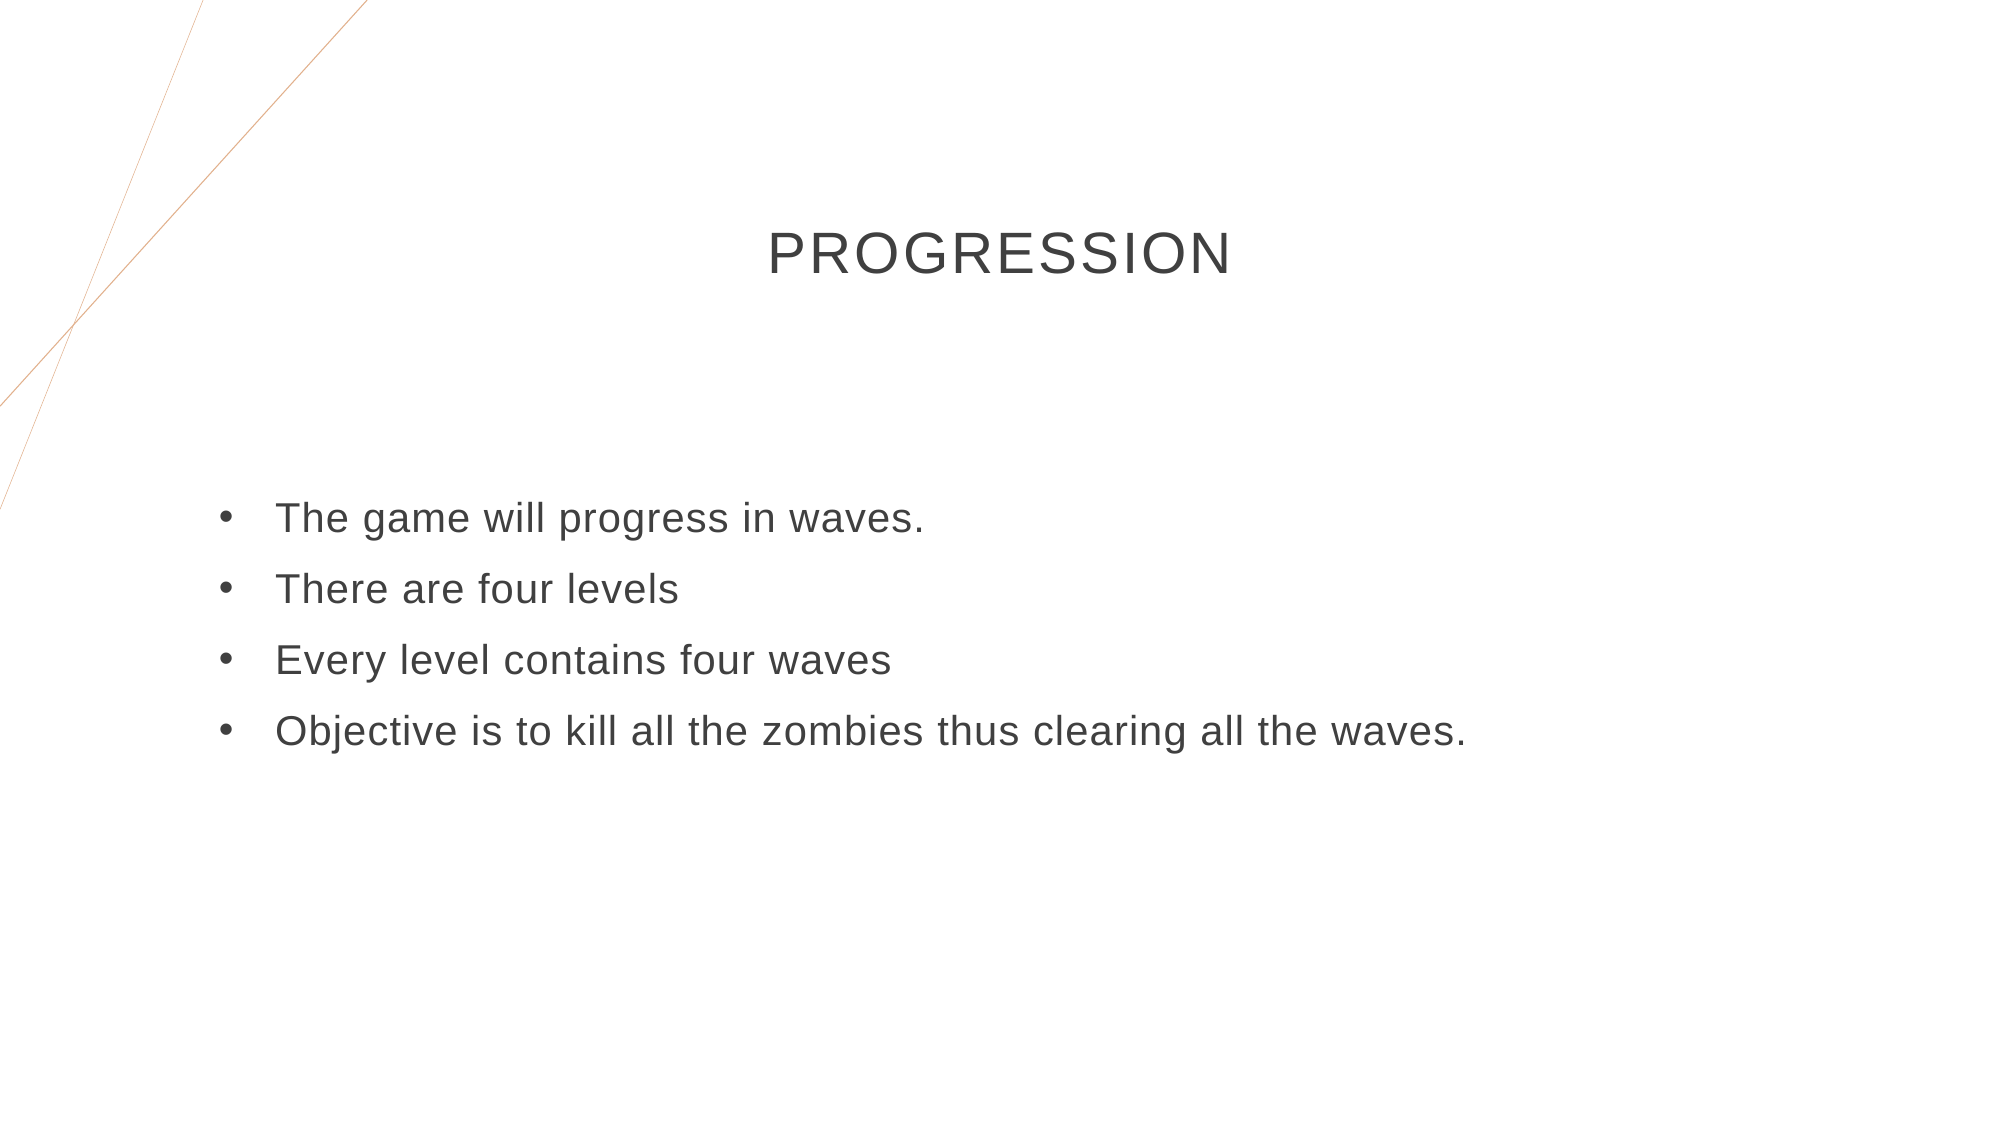

# Progression
The game will progress in waves.
There are four levels
Every level contains four waves
Objective is to kill all the zombies thus clearing all the waves.